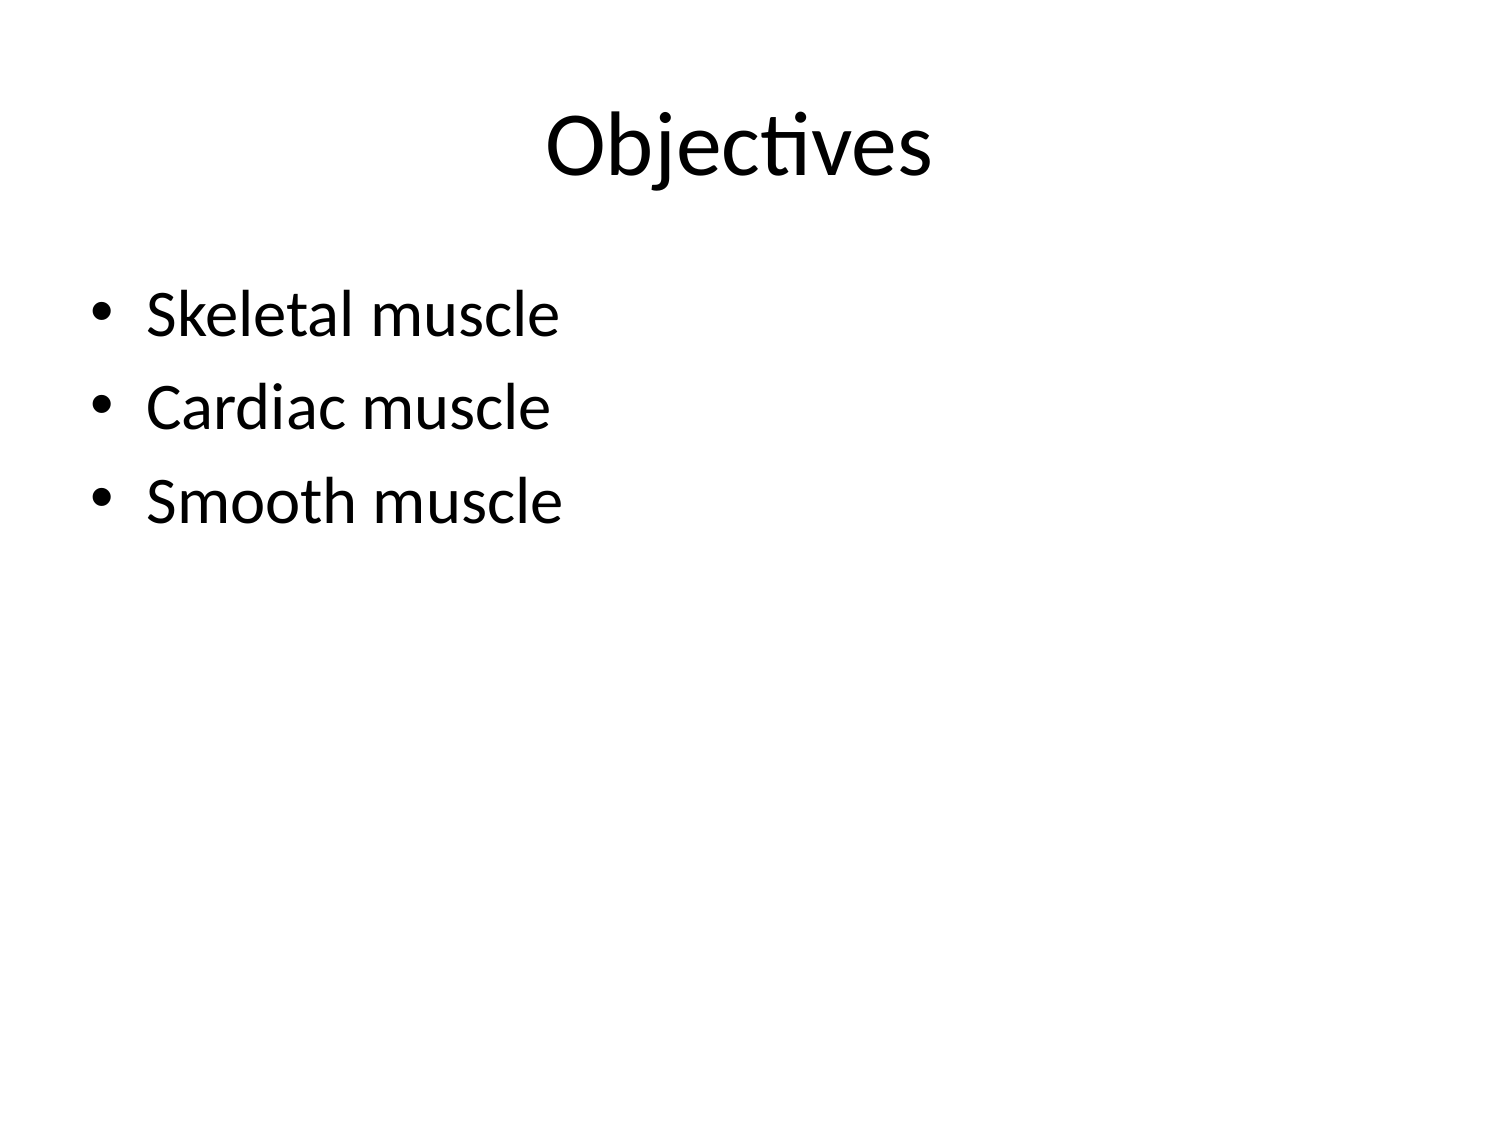

# Objectives
Skeletal muscle
Cardiac muscle
Smooth muscle